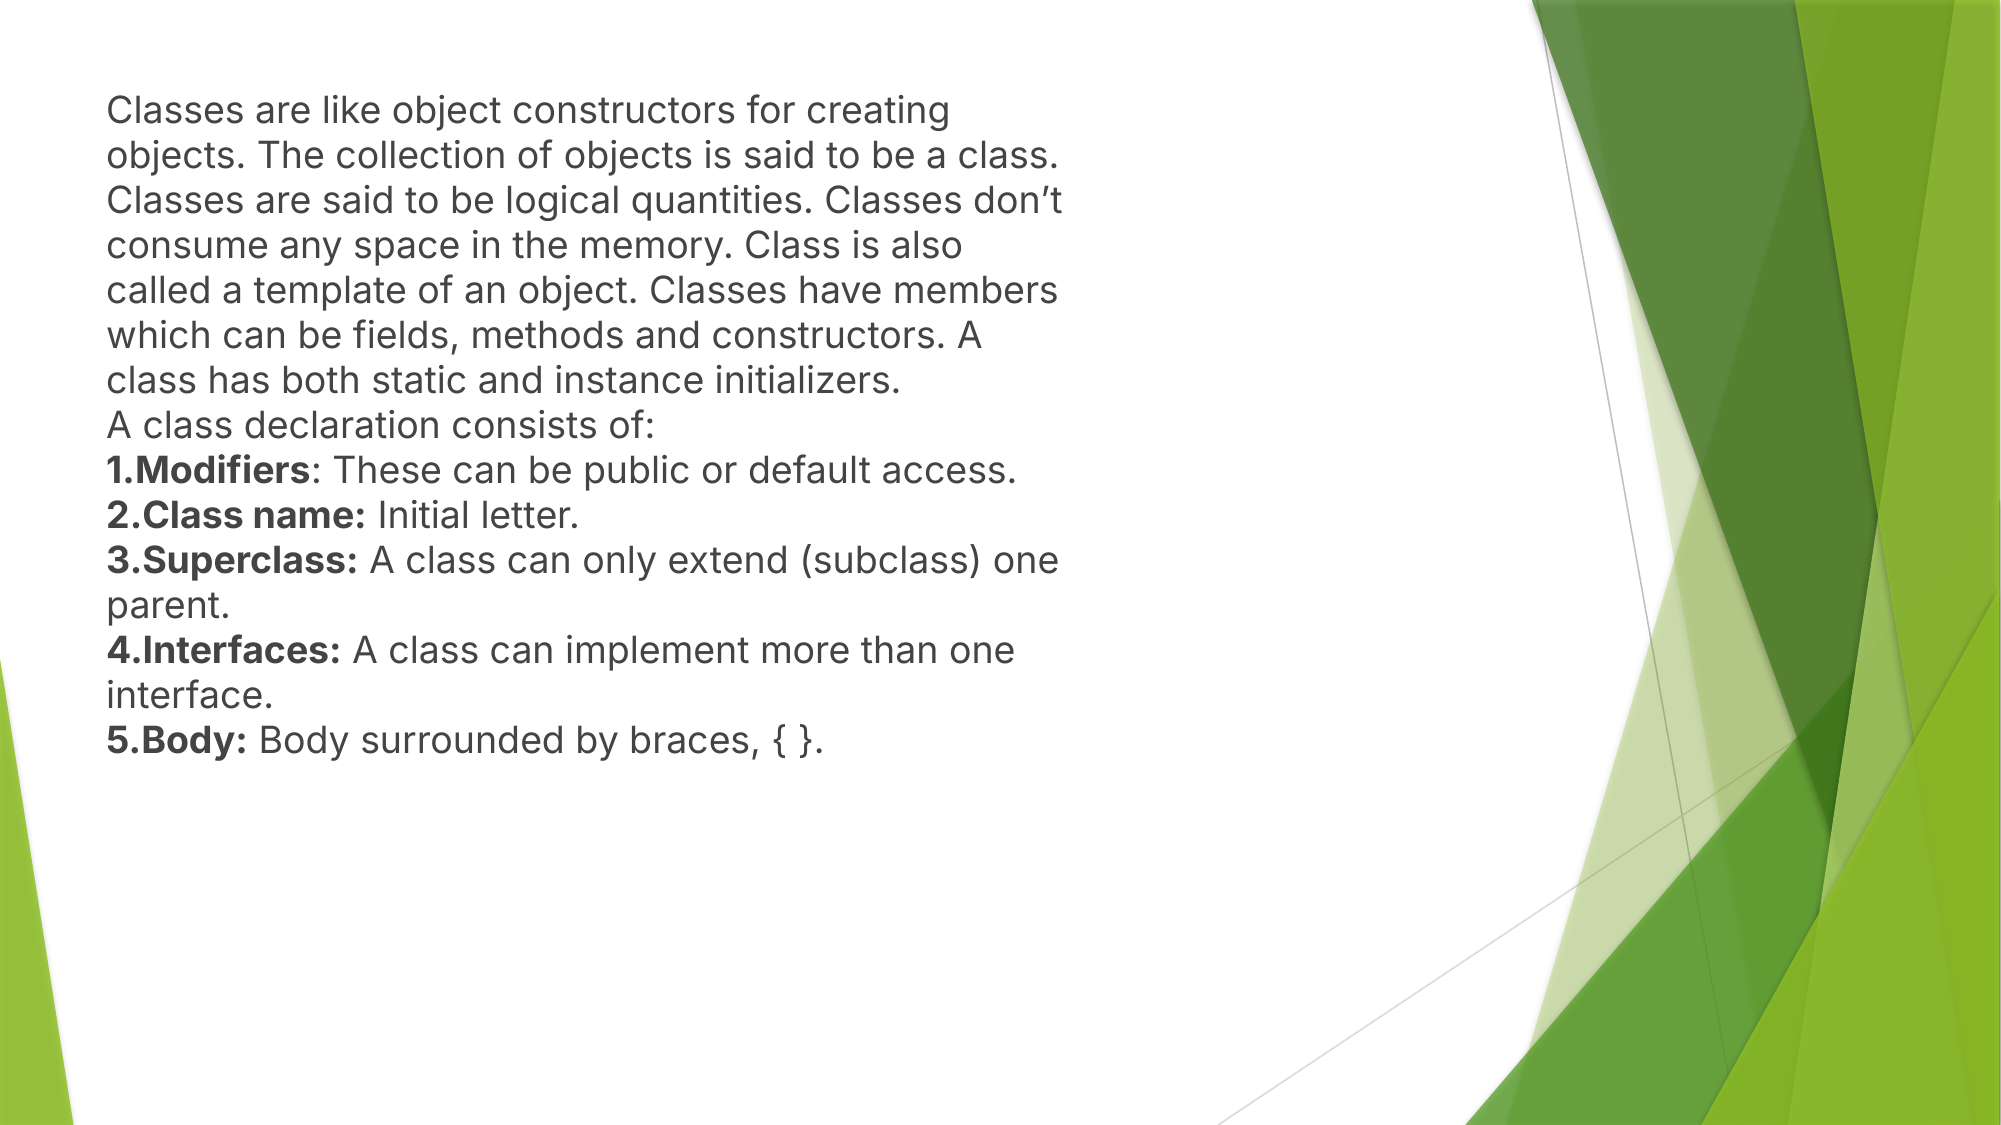

Classes are like object constructors for creating objects. The collection of objects is said to be a class. Classes are said to be logical quantities. Classes don’t consume any space in the memory. Class is also called a template of an object. Classes have members which can be fields, methods and constructors. A class has both static and instance initializers.
A class declaration consists of:
Modifiers: These can be public or default access.
Class name: Initial letter.
Superclass: A class can only extend (subclass) one parent.
Interfaces: A class can implement more than one interface.
Body: Body surrounded by braces, { }.